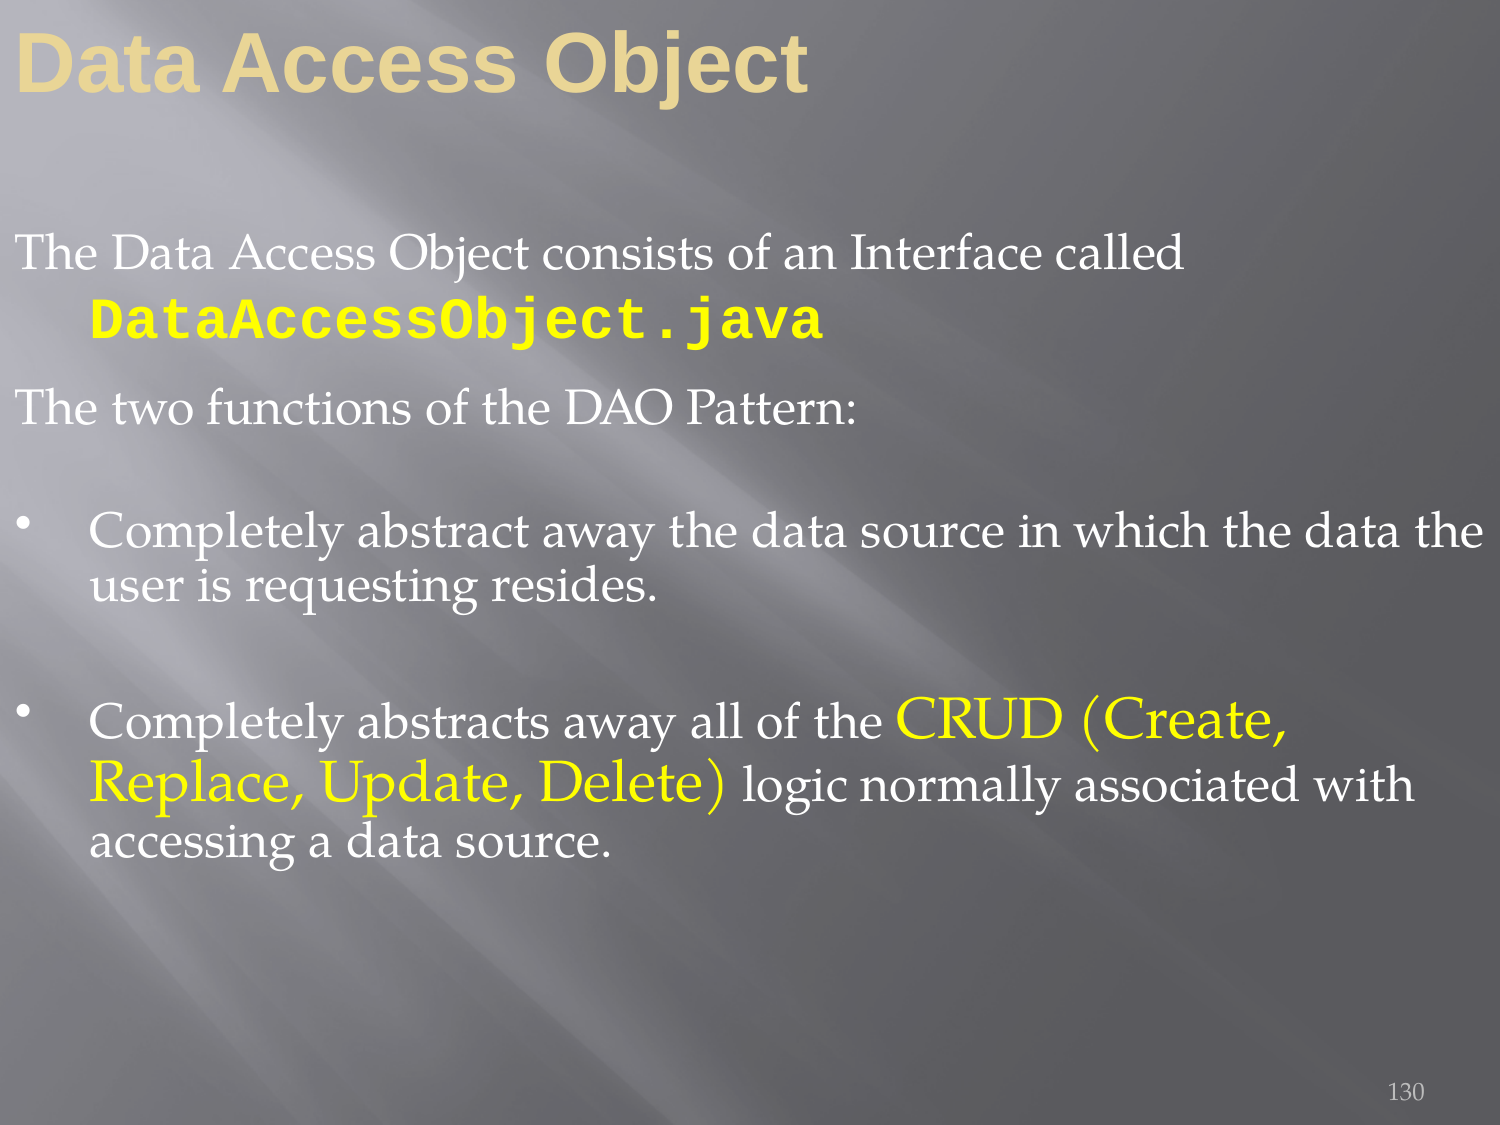

Data Access Object
The Data Access Object consists of an Interface called DataAccessObject.java
The two functions of the DAO Pattern:
Completely abstract away the data source in which the data the user is requesting resides.

Completely abstracts away all of the CRUD (Create, Replace, Update, Delete) logic normally associated with accessing a data source.

130